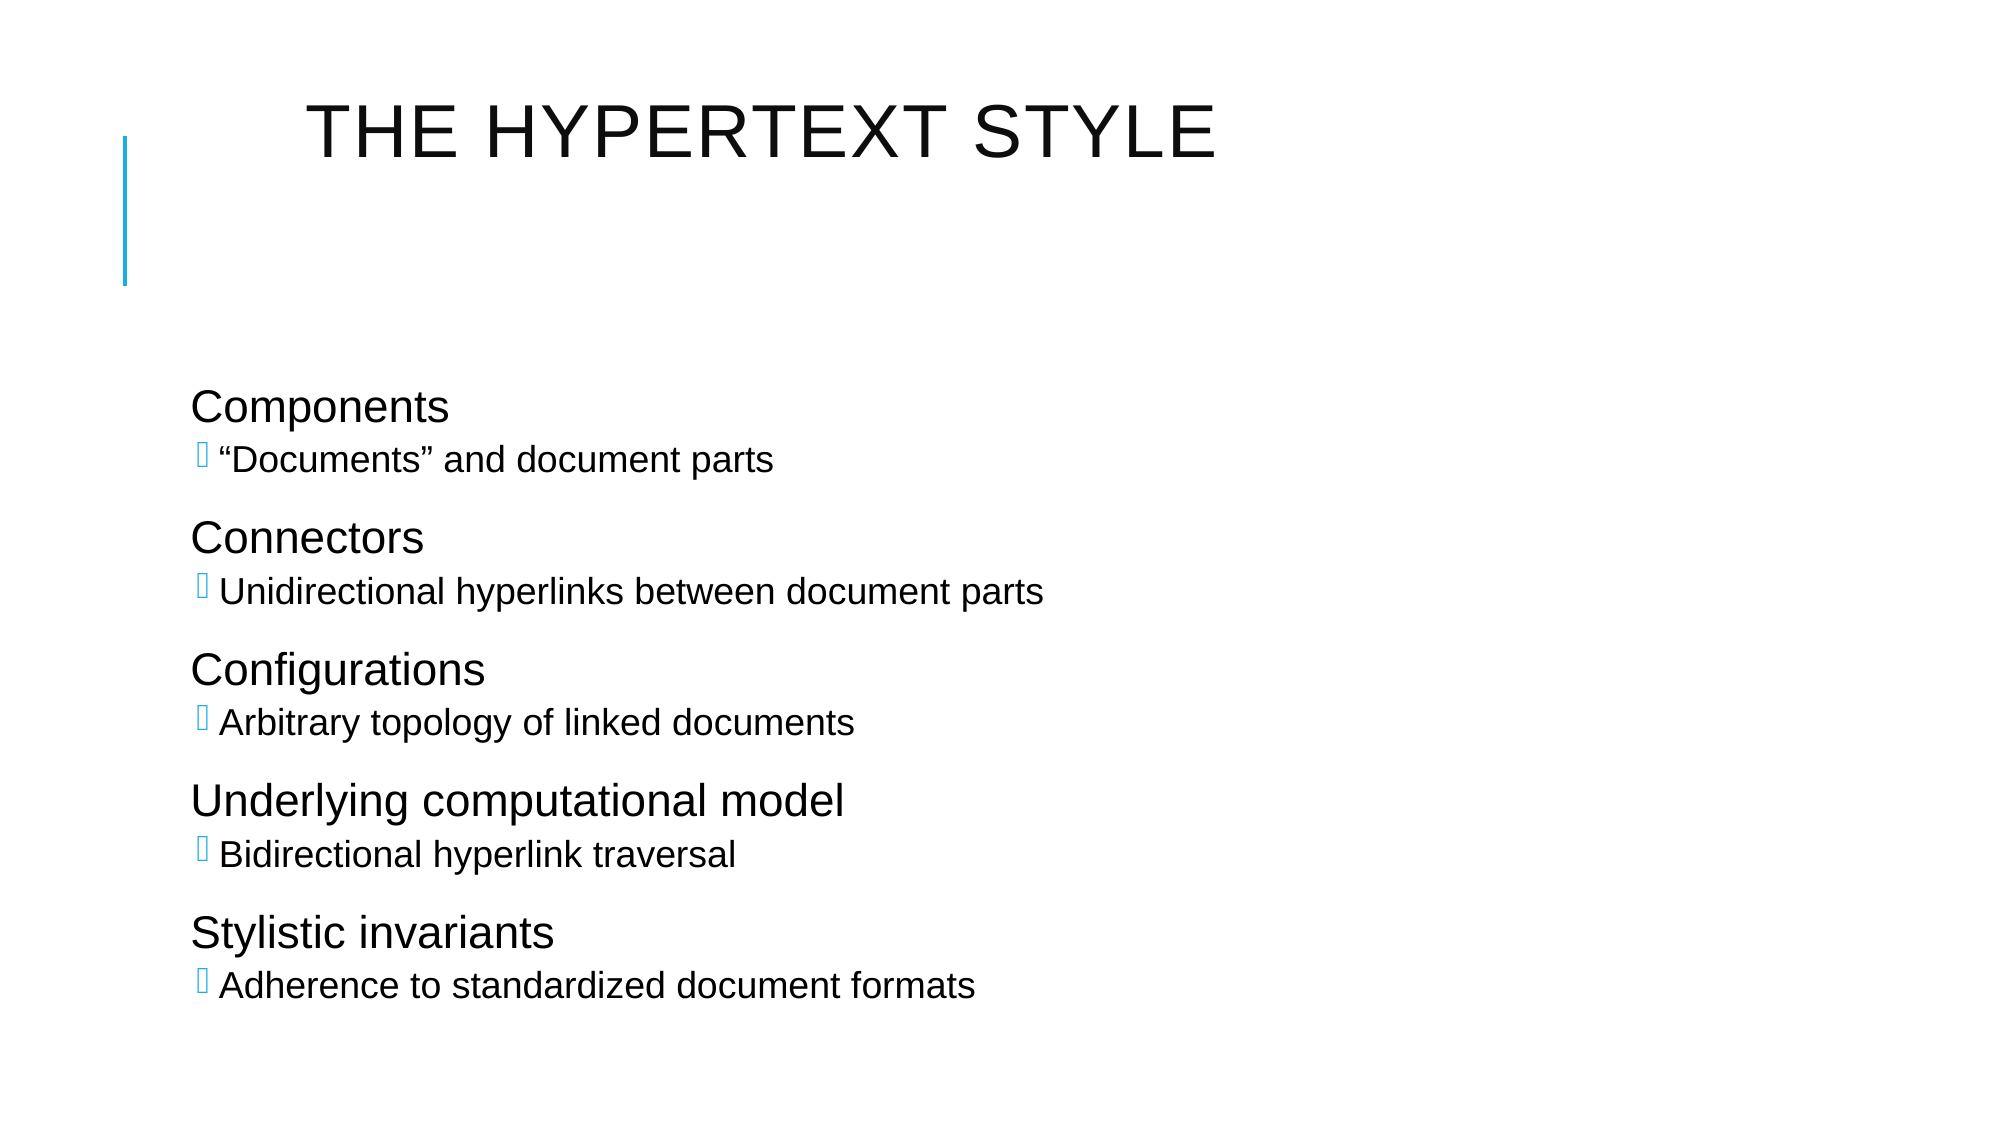

# The Hypertext Style
Components
“Documents” and document parts
Connectors
Unidirectional hyperlinks between document parts
Configurations
Arbitrary topology of linked documents
Underlying computational model
Bidirectional hyperlink traversal
Stylistic invariants
Adherence to standardized document formats